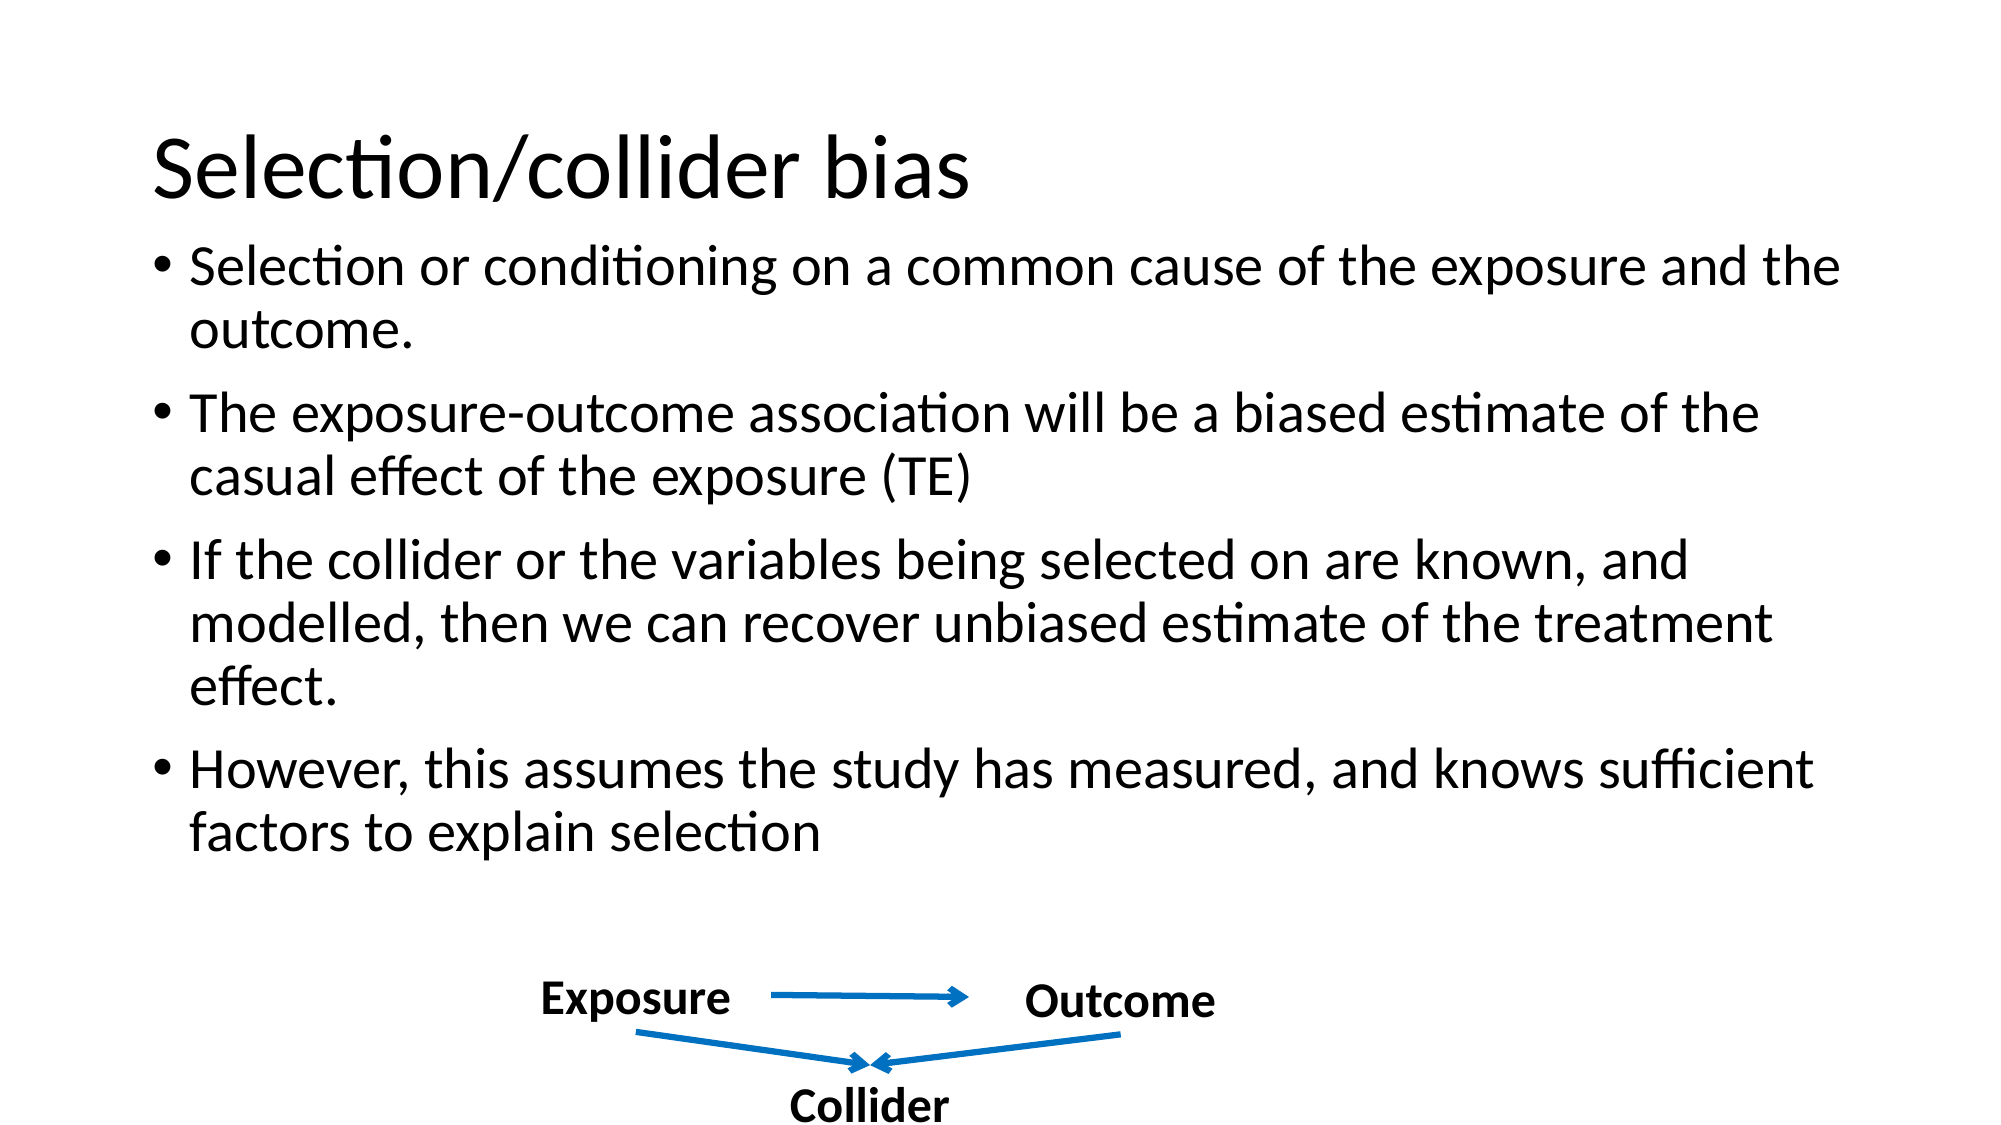

# Selection/collider bias
Selection or conditioning on a common cause of the exposure and the outcome.
The exposure-outcome association will be a biased estimate of the casual effect of the exposure (TE)
If the collider or the variables being selected on are known, and modelled, then we can recover unbiased estimate of the treatment effect.
However, this assumes the study has measured, and knows sufficient factors to explain selection
Exposure
Outcome
Collider